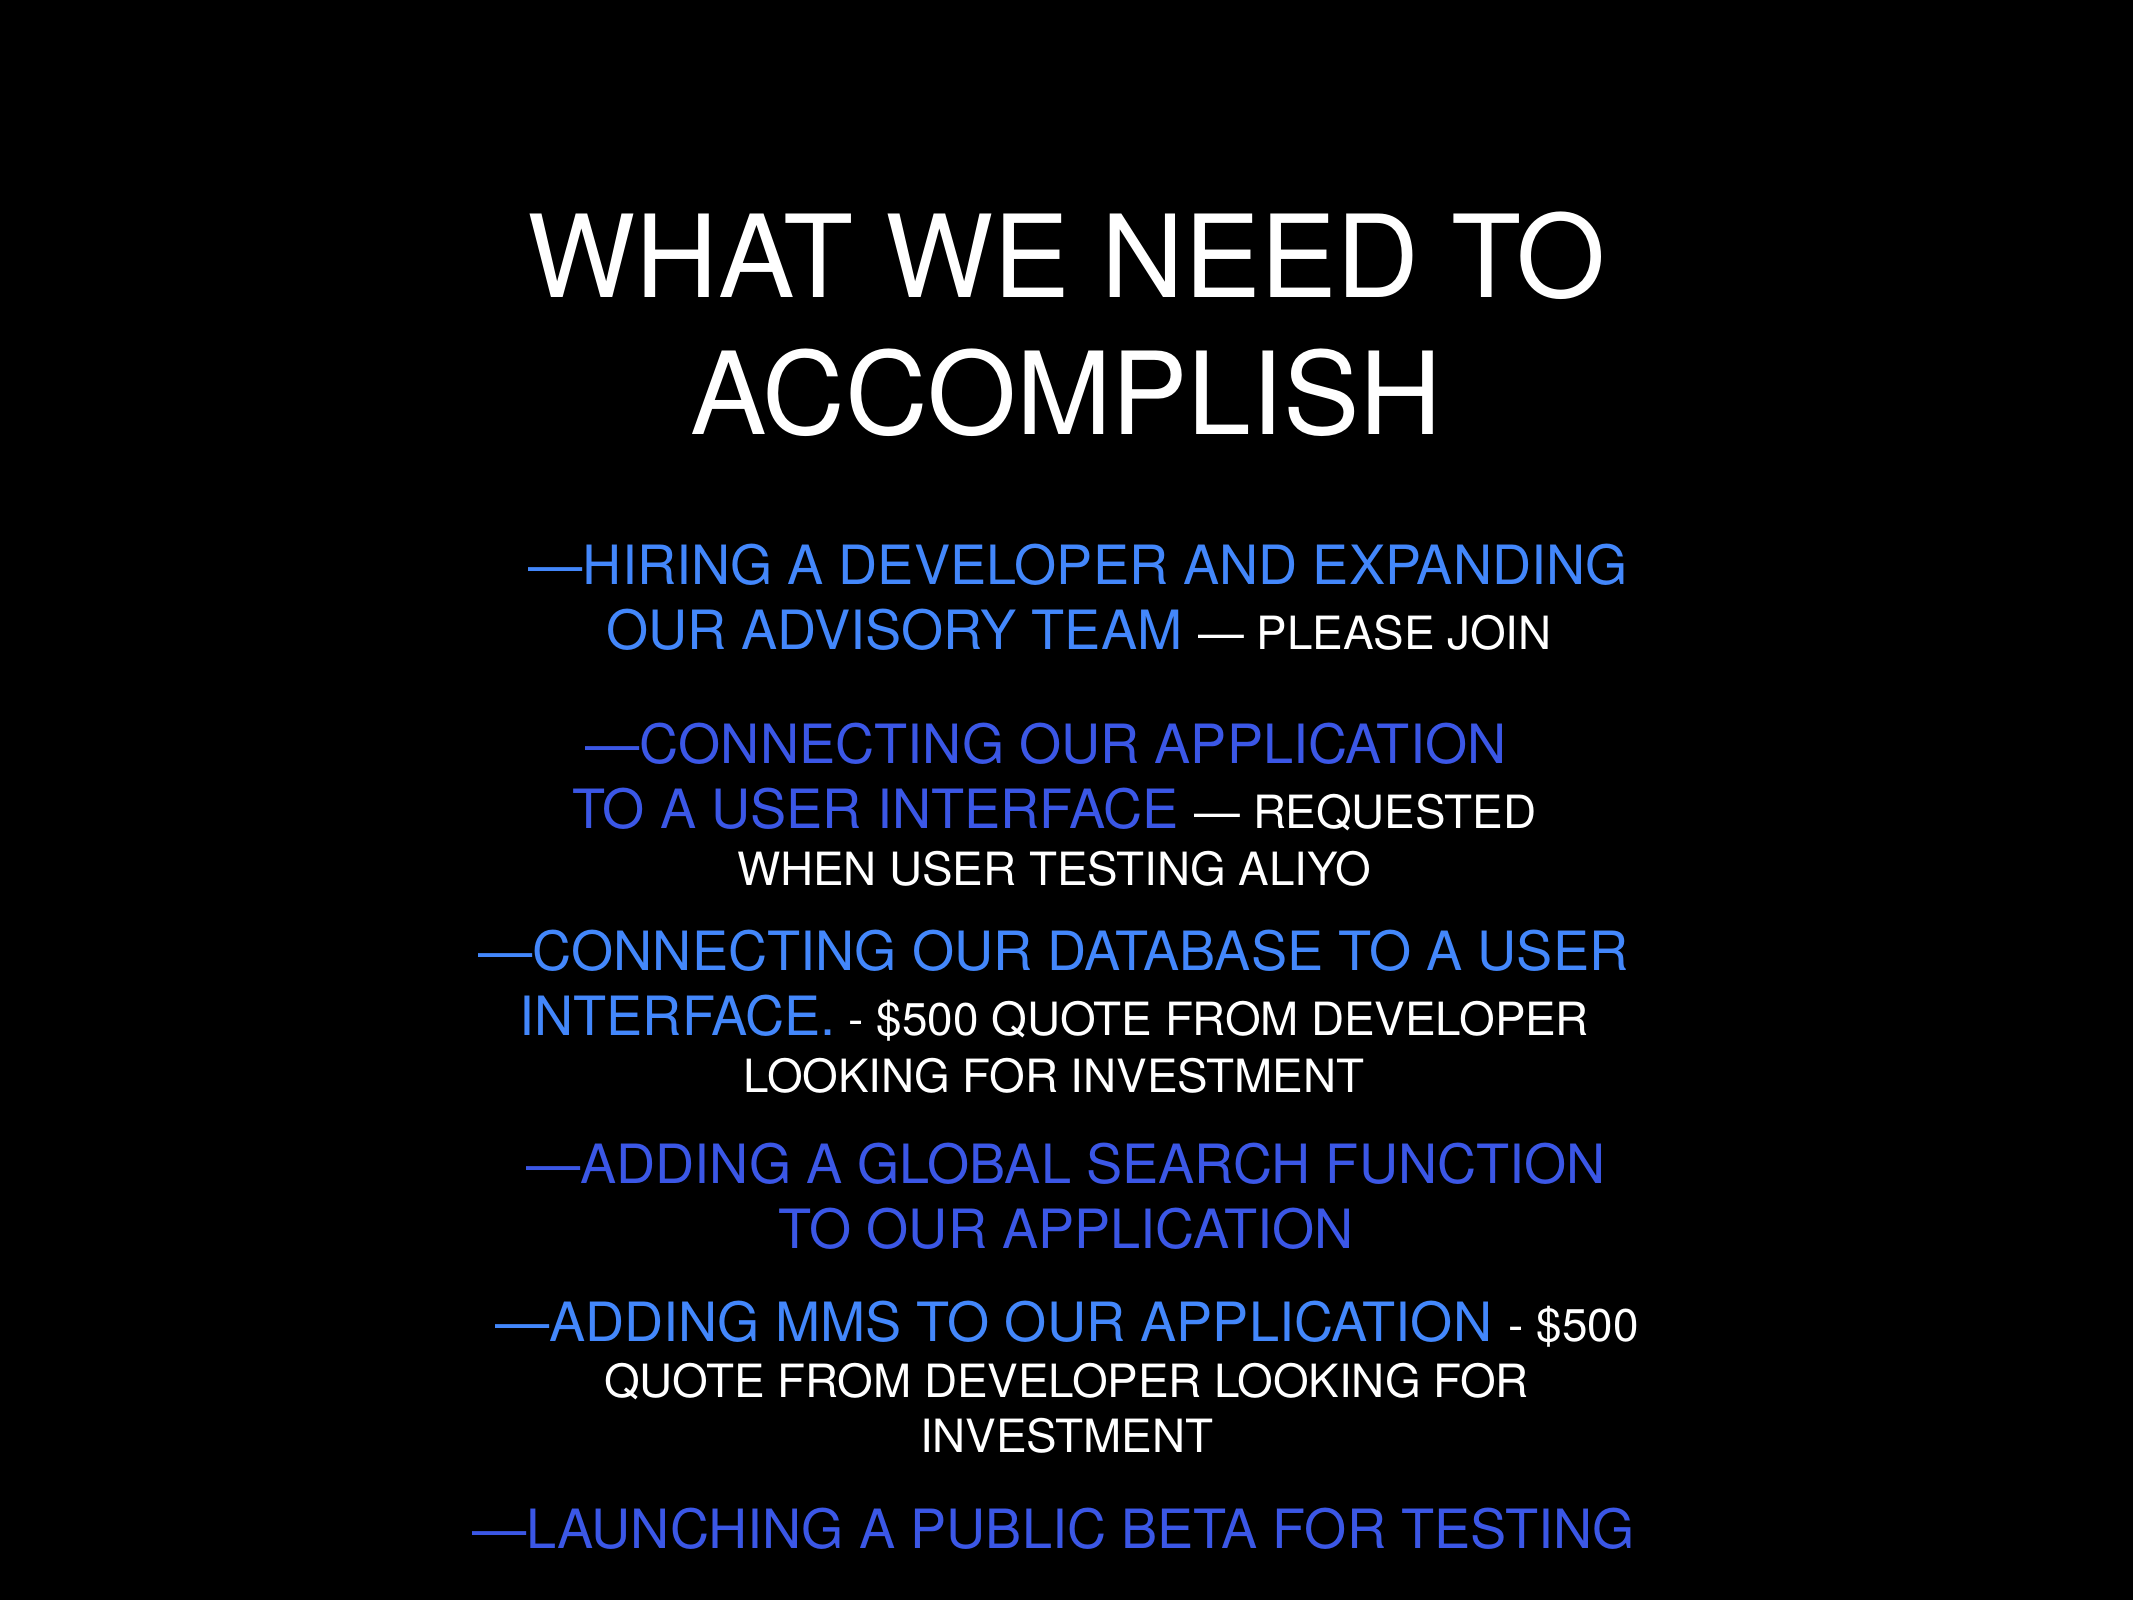

WHAT WE NEED TO
ACCOMPLISH
—HIRING A DEVELOPER AND EXPANDING
OUR ADVISORY TEAM — PLEASE JOIN
—CONNECTING OUR APPLICATION
TO A USER INTERFACE — REQUESTED WHEN USER TESTING ALIYO
—CONNECTING OUR DATABASE TO A USER INTERFACE. - $500 QUOTE FROM DEVELOPER LOOKING FOR INVESTMENT
—LAUNCHING A PUBLIC BETA FOR TESTING
—ADDING A GLOBAL SEARCH FUNCTION
TO OUR APPLICATION
—ADDING MMS TO OUR APPLICATION - $500 QUOTE FROM DEVELOPER LOOKING FOR INVESTMENT